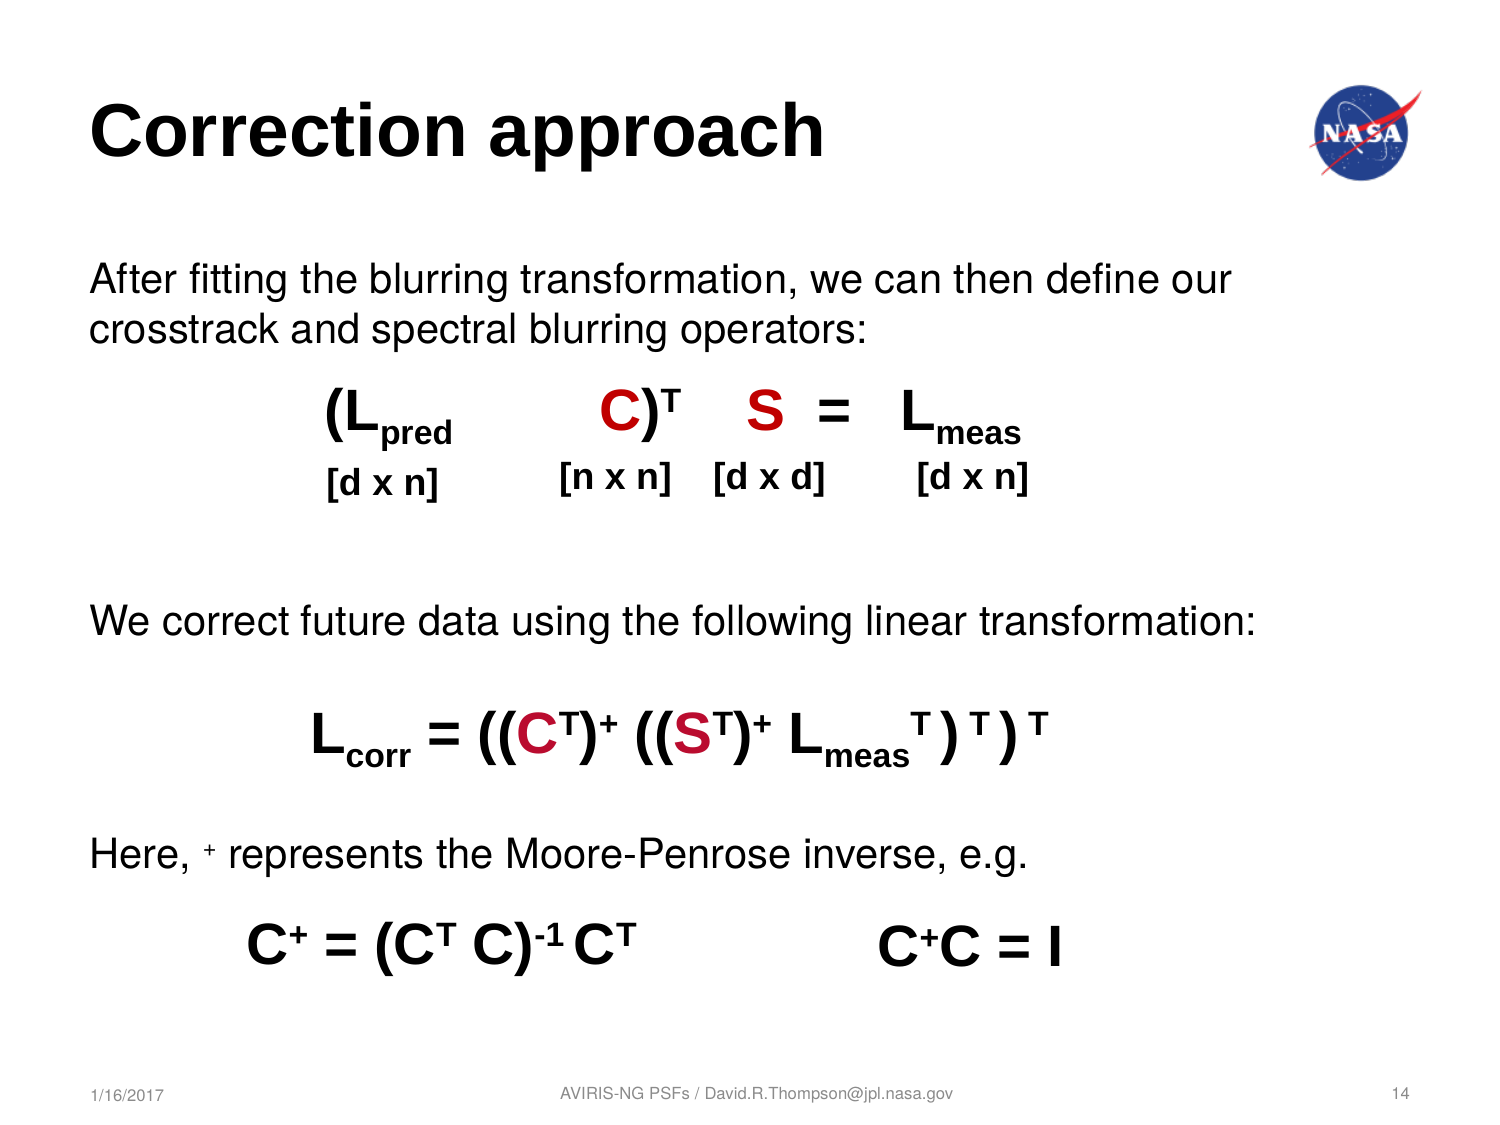

# Correction approach
After fitting the blurring transformation, we can then define our crosstrack and spectral blurring operators:

We correct future data using the following linear transformation:

Here, + represents the Moore-Penrose inverse, e.g.

(Lpred         C)T    S  =   Lmeas
[d x d]
[d x n]
[n x n]
[d x n]
Lcorr = ((CT)+ ((ST)+ LmeasT ) T ) T
C+ = (CT C)-1 CT
C+C = I
1/16/2017
AVIRIS-NG PSFs / David.R.Thompson@jpl.nasa.gov
14